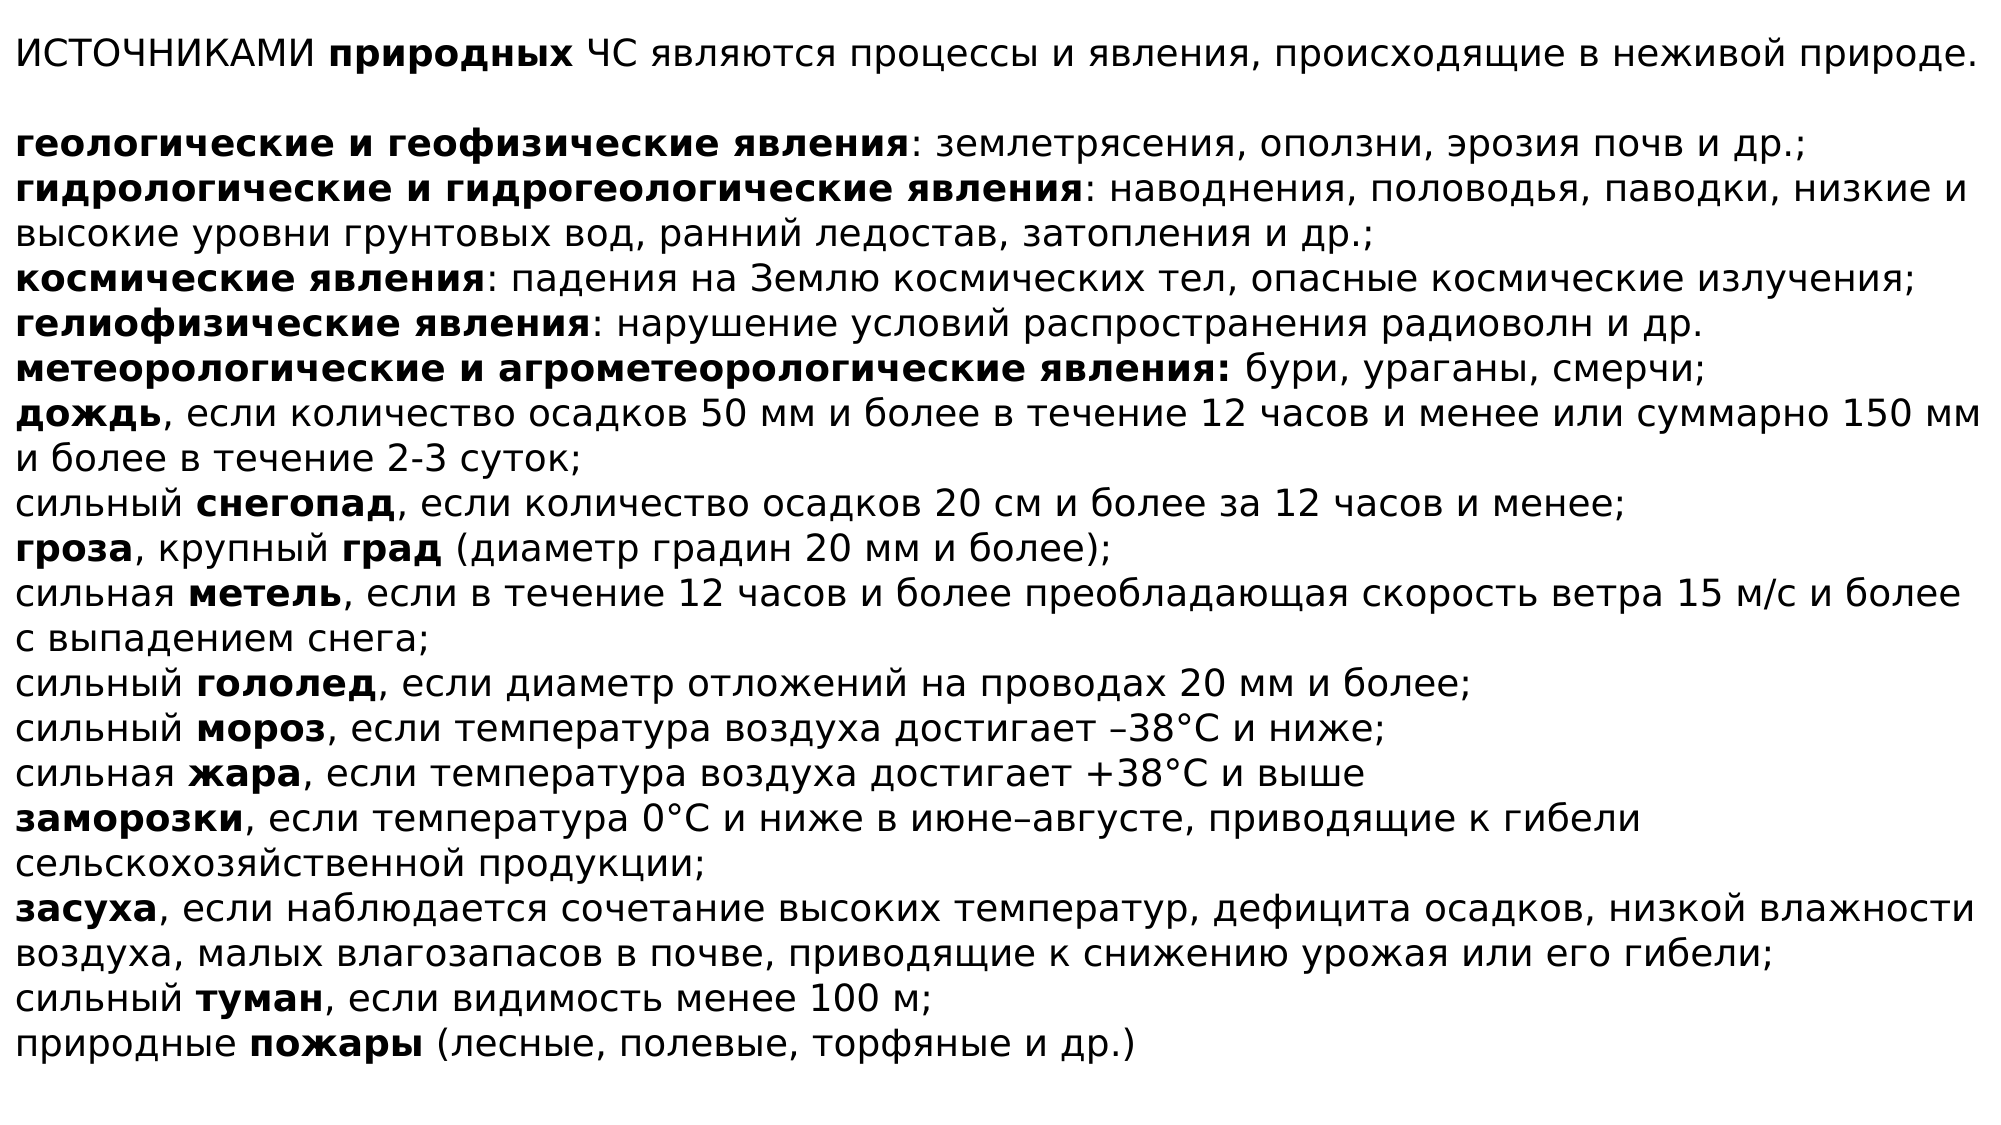

ИСТОЧНИКАМИ природных ЧС являются процессы и явления, происходящие в неживой природе.

геологические и геофизические явления: землетрясения, оползни, эрозия почв и др.;
гидрологические и гидрогеологические явления: наводнения, половодья, паводки, низкие и высокие уровни грунтовых вод, ранний ледостав, затопления и др.;
космические явления: падения на Землю космических тел, опасные космические излучения;
гелиофизические явления: нарушение условий распространения радиоволн и др.
метеорологические и агрометеорологические явления: бури, ураганы, смерчи;
дождь, если количество осадков 50 мм и более в течение 12 часов и менее или суммарно 150 мм и более в течение 2-3 суток;
сильный снегопад, если количество осадков 20 см и более за 12 часов и менее;
гроза, крупный град (диаметр градин 20 мм и более);
сильная метель, если в течение 12 часов и более преобладающая скорость ветра 15 м/с и более с выпадением снега;
сильный гололед, если диаметр отложений на проводах 20 мм и более;
сильный мороз, если температура воздуха достигает –38°С и ниже;
сильная жара, если температура воздуха достигает +38°С и выше
заморозки, если температура 0°С и ниже в июне–августе, приводящие к гибели сельскохозяйственной продукции;
засуха, если наблюдается сочетание высоких температур, дефицита осадков, низкой влажности воздуха, малых влагозапасов в почве, приводящие к снижению урожая или его гибели;
сильный туман, если видимость менее 100 м;
природные пожары (лесные, полевые, торфяные и др.)